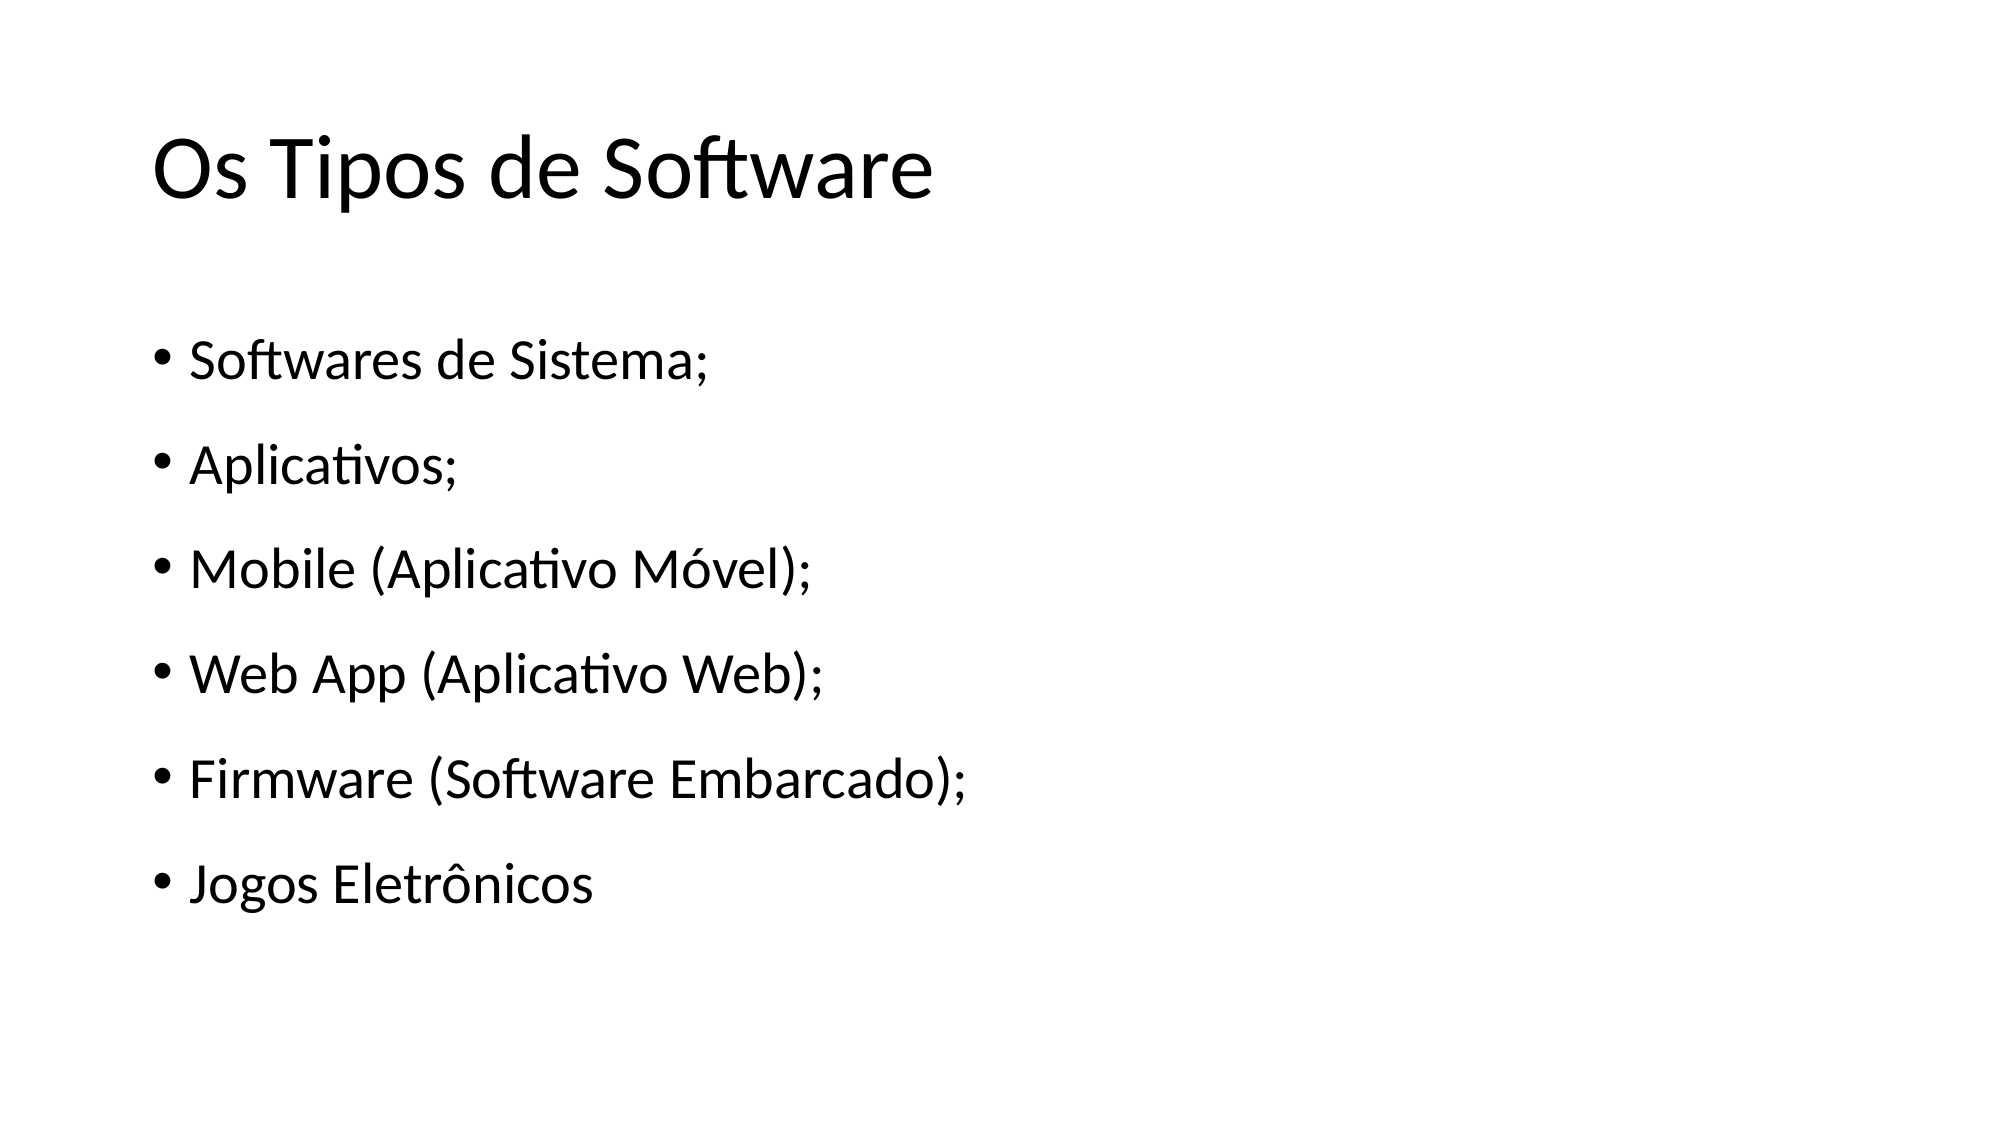

# Os Tipos de Software
Softwares de Sistema;
Aplicativos;
Mobile (Aplicativo Móvel);
Web App (Aplicativo Web);
Firmware (Software Embarcado);
Jogos Eletrônicos